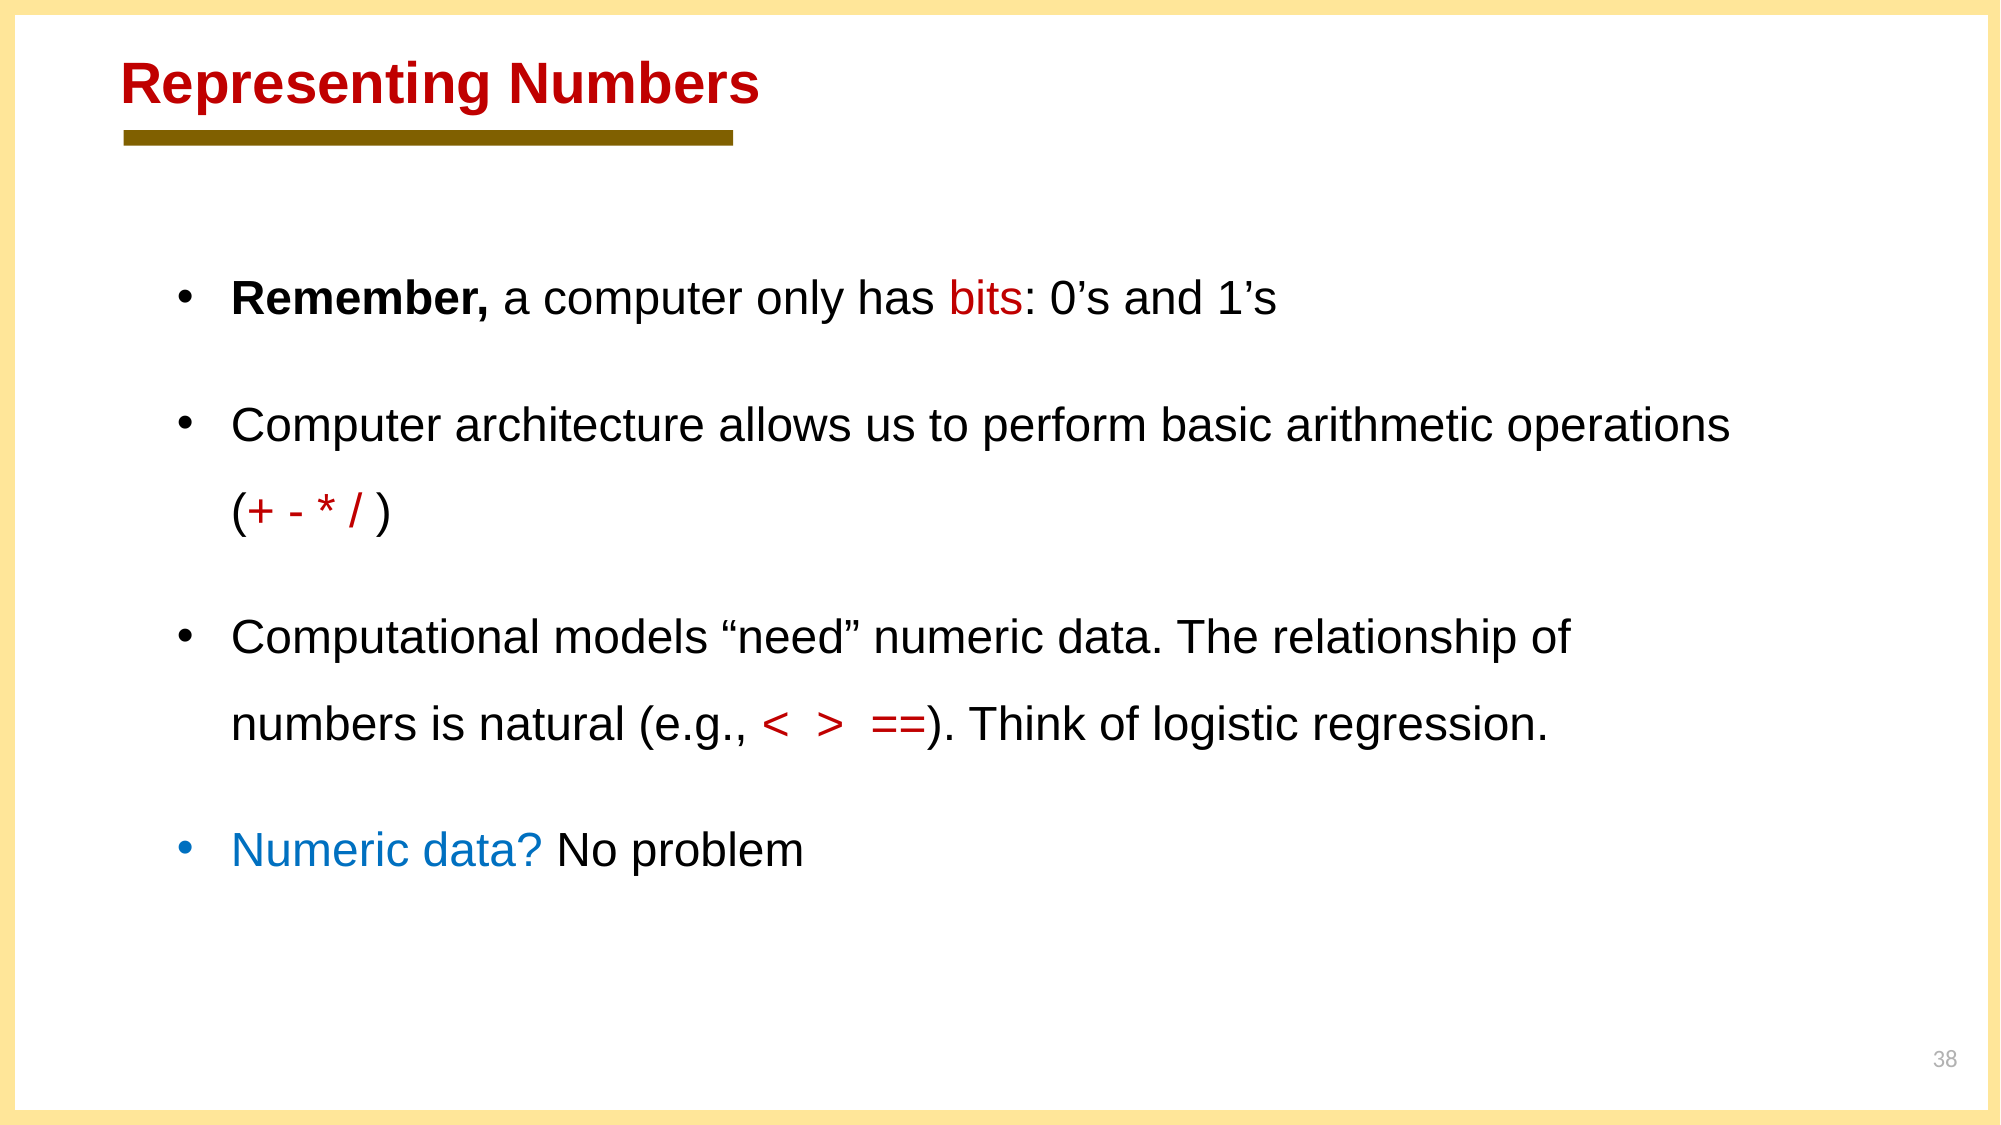

# Representing Numbers

Remember, a computer only has bits: 0’s and 1’s
Computer architecture allows us to perform basic arithmetic operations (+ - * / )
Computational models “need” numeric data. The relationship of numbers is natural (e.g., <  >  ==). Think of logistic regression.
Numeric data? No problem
38